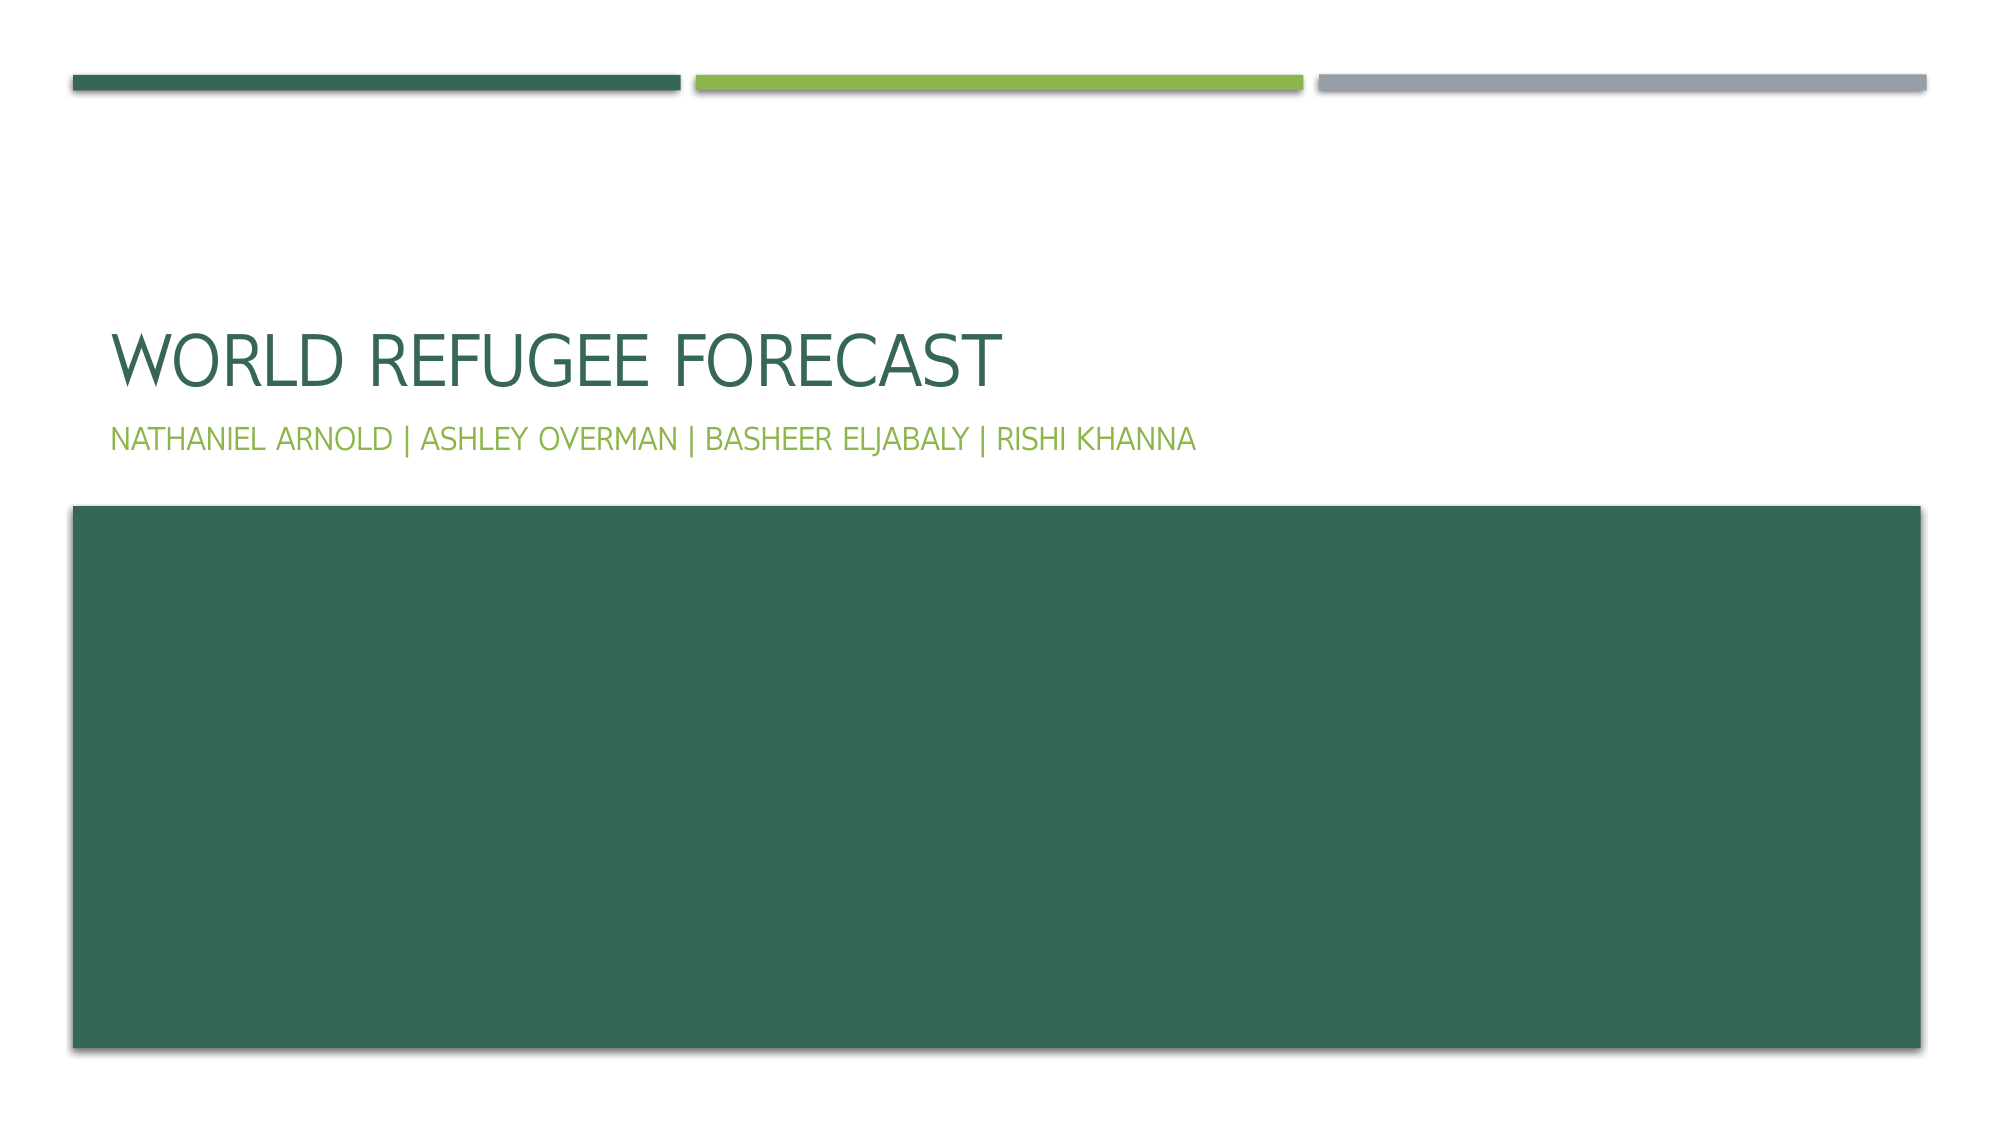

# World Refugee Forecast
Nathaniel Arnold | Ashley Overman | Basheer Eljabaly | Rishi Khanna